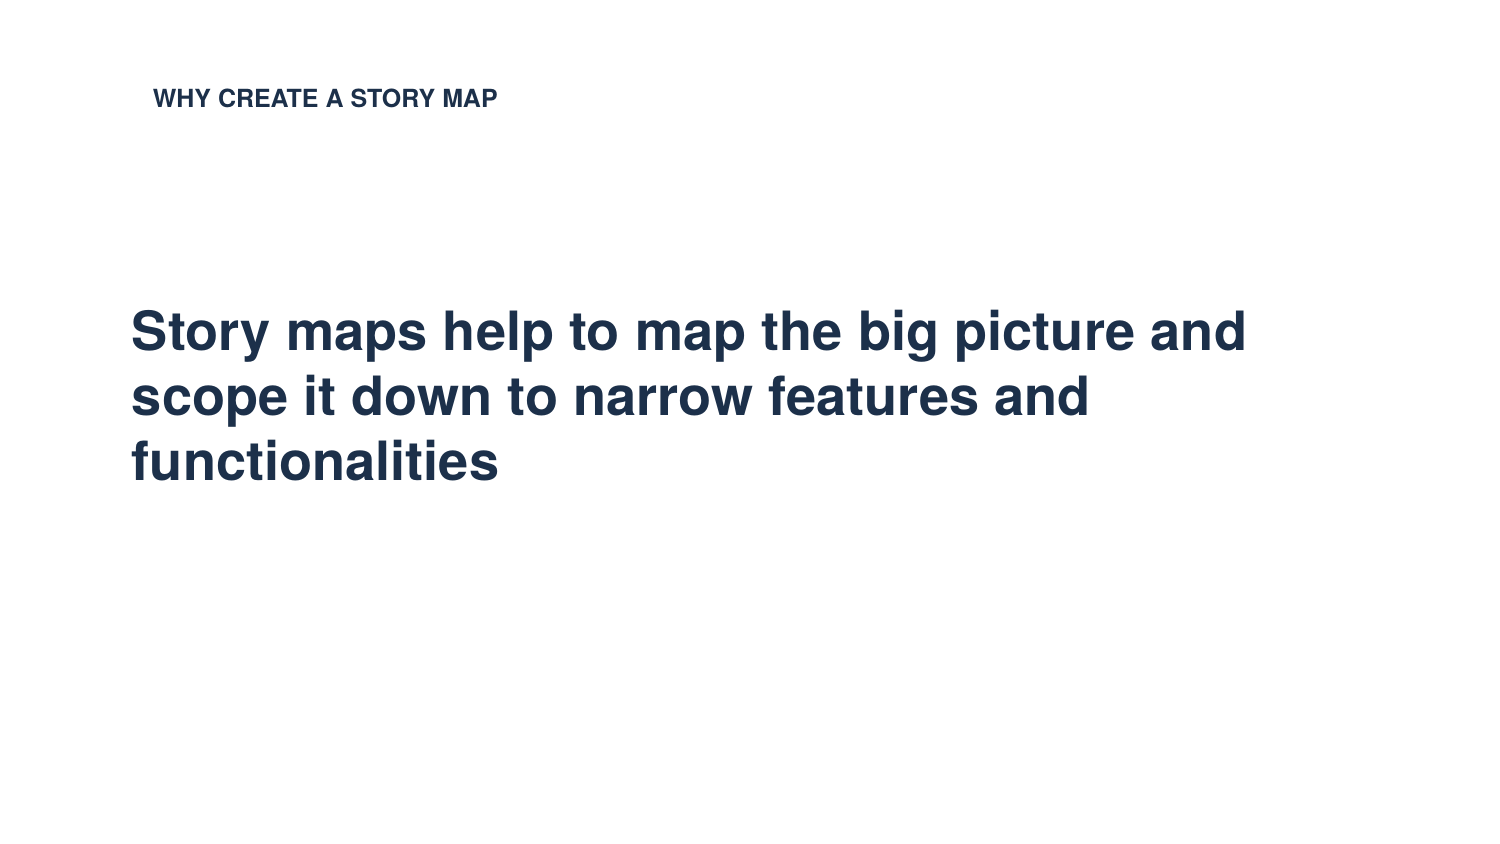

WHY CREATE A STORY MAP
# Story maps help to map the big picture and scope it down to narrow features and functionalities